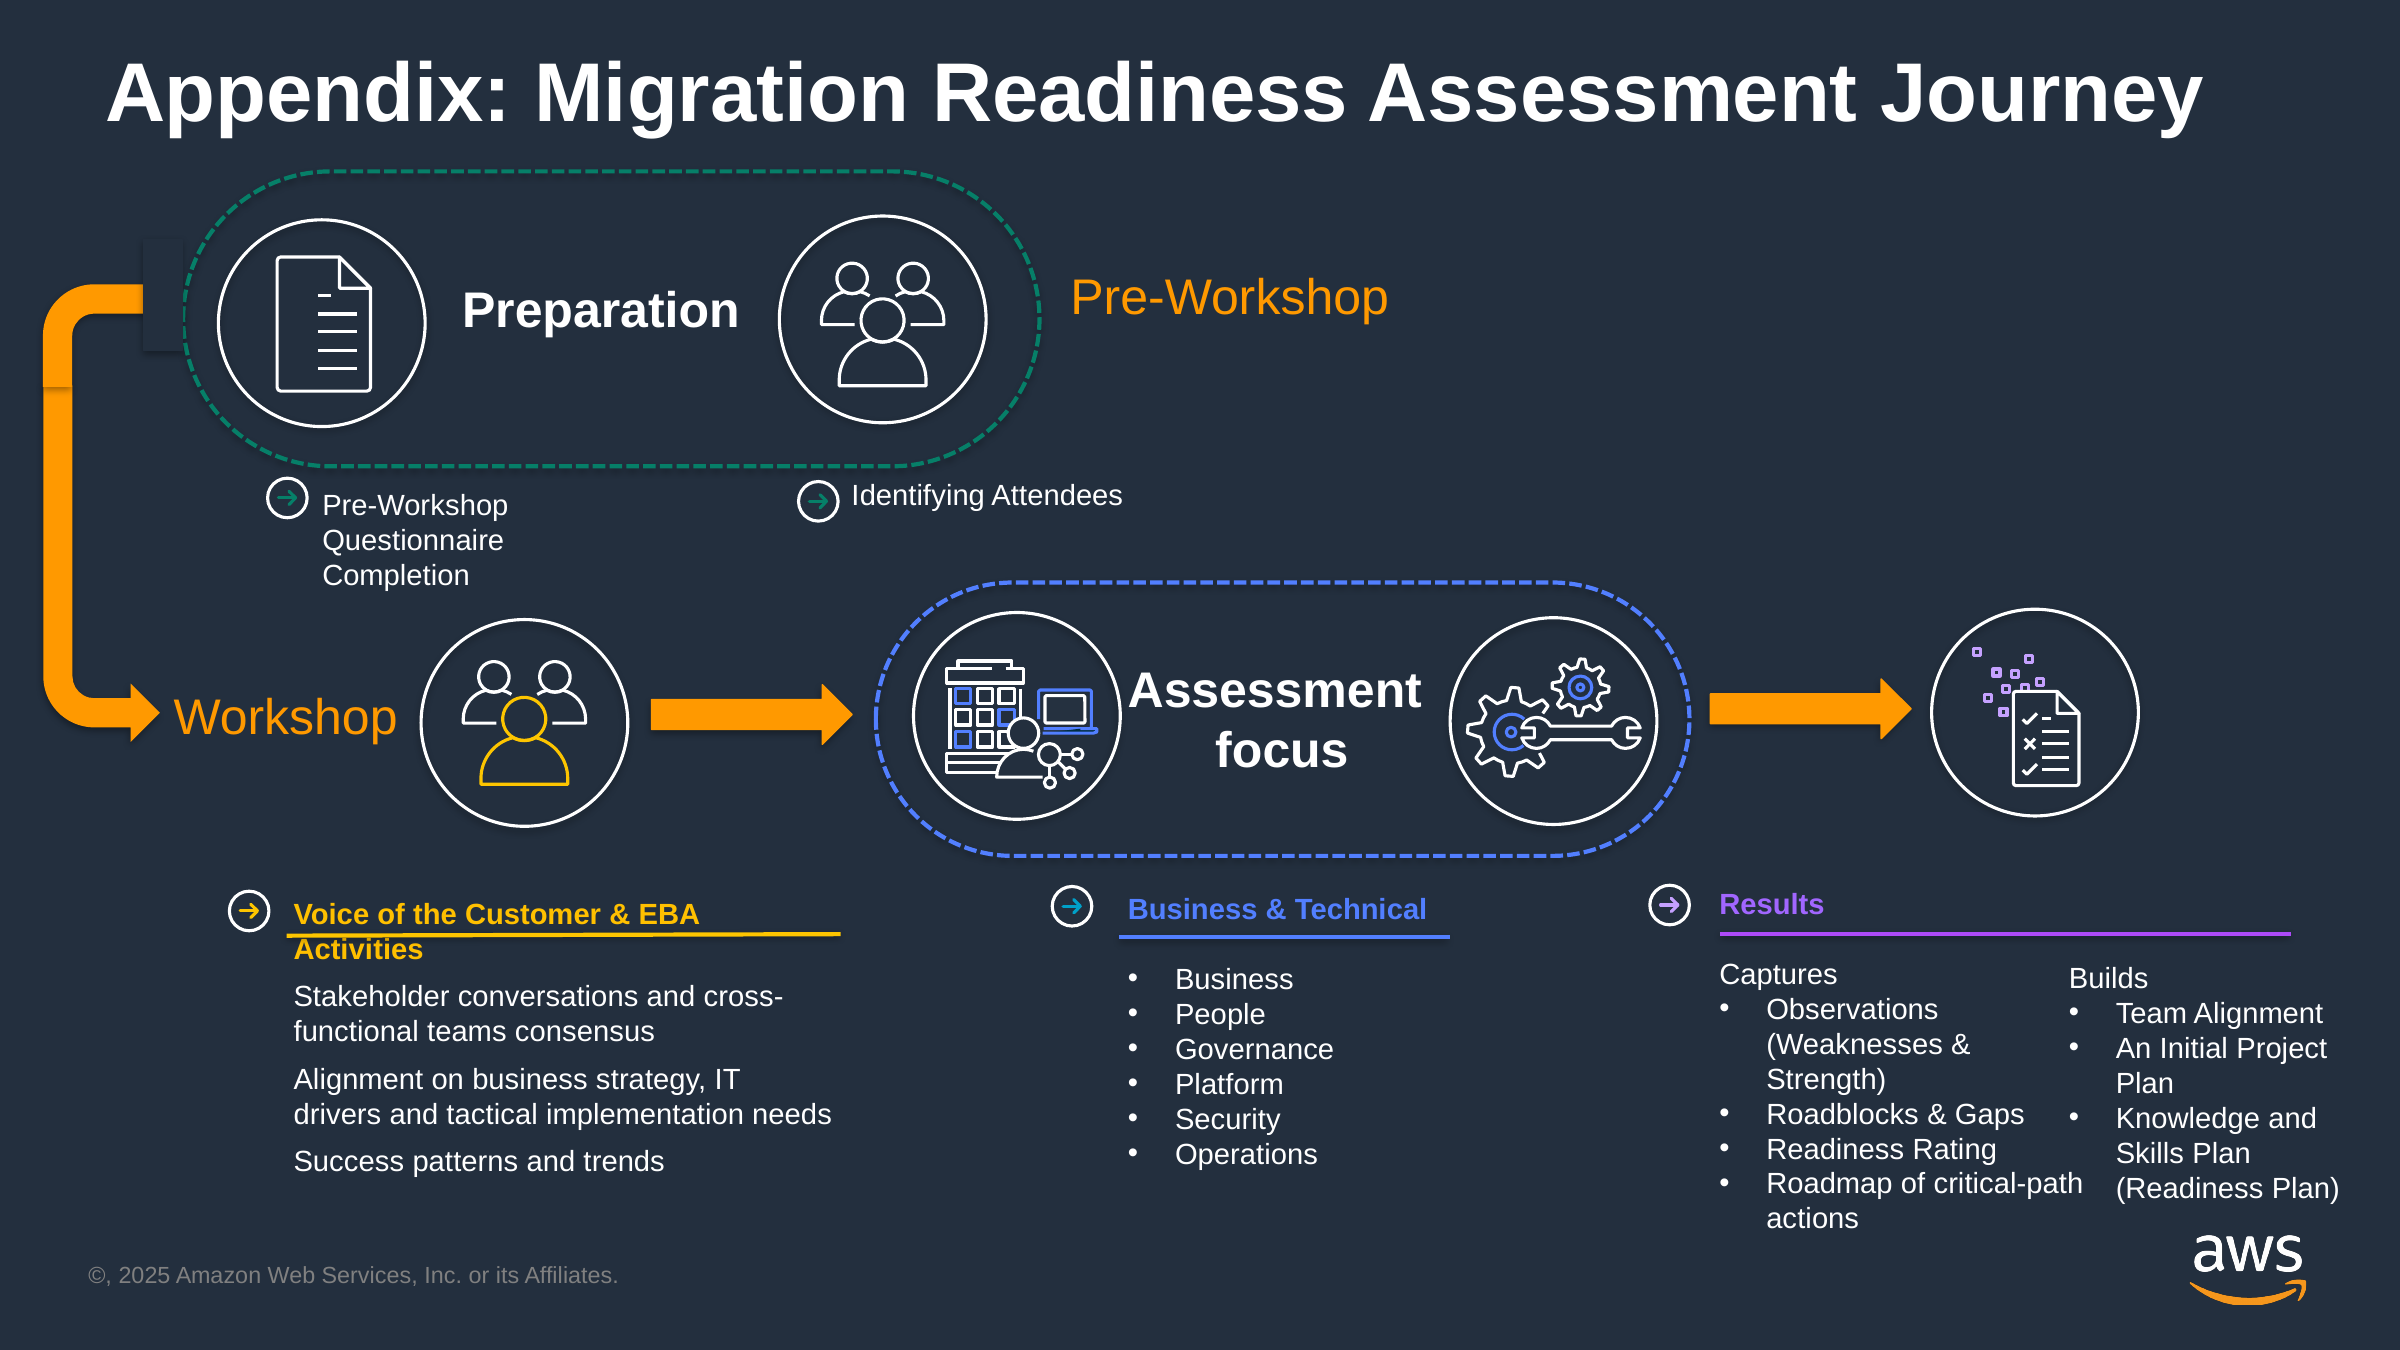

# Appendix: Migration Readiness Assessment Journey

Pre-Workshop

Preparation

Identifying Attendees
Pre-Workshop Questionnaire Completion

Assessment
focus

Workshop

Results

Captures
Observations (Weaknesses & Strength)
Roadblocks & Gaps
Readiness Rating
Roadmap of critical-path actions

Builds
Team Alignment
An Initial Project Plan
Knowledge and Skills Plan (Readiness Plan)
Business & Technical

Business
People
Governance
Platform
Security
Operations
Voice of the Customer & EBA Activities
Stakeholder conversations and cross-functional teams consensus
Alignment on business strategy, IT drivers and tactical implementation needs
Success patterns and trends